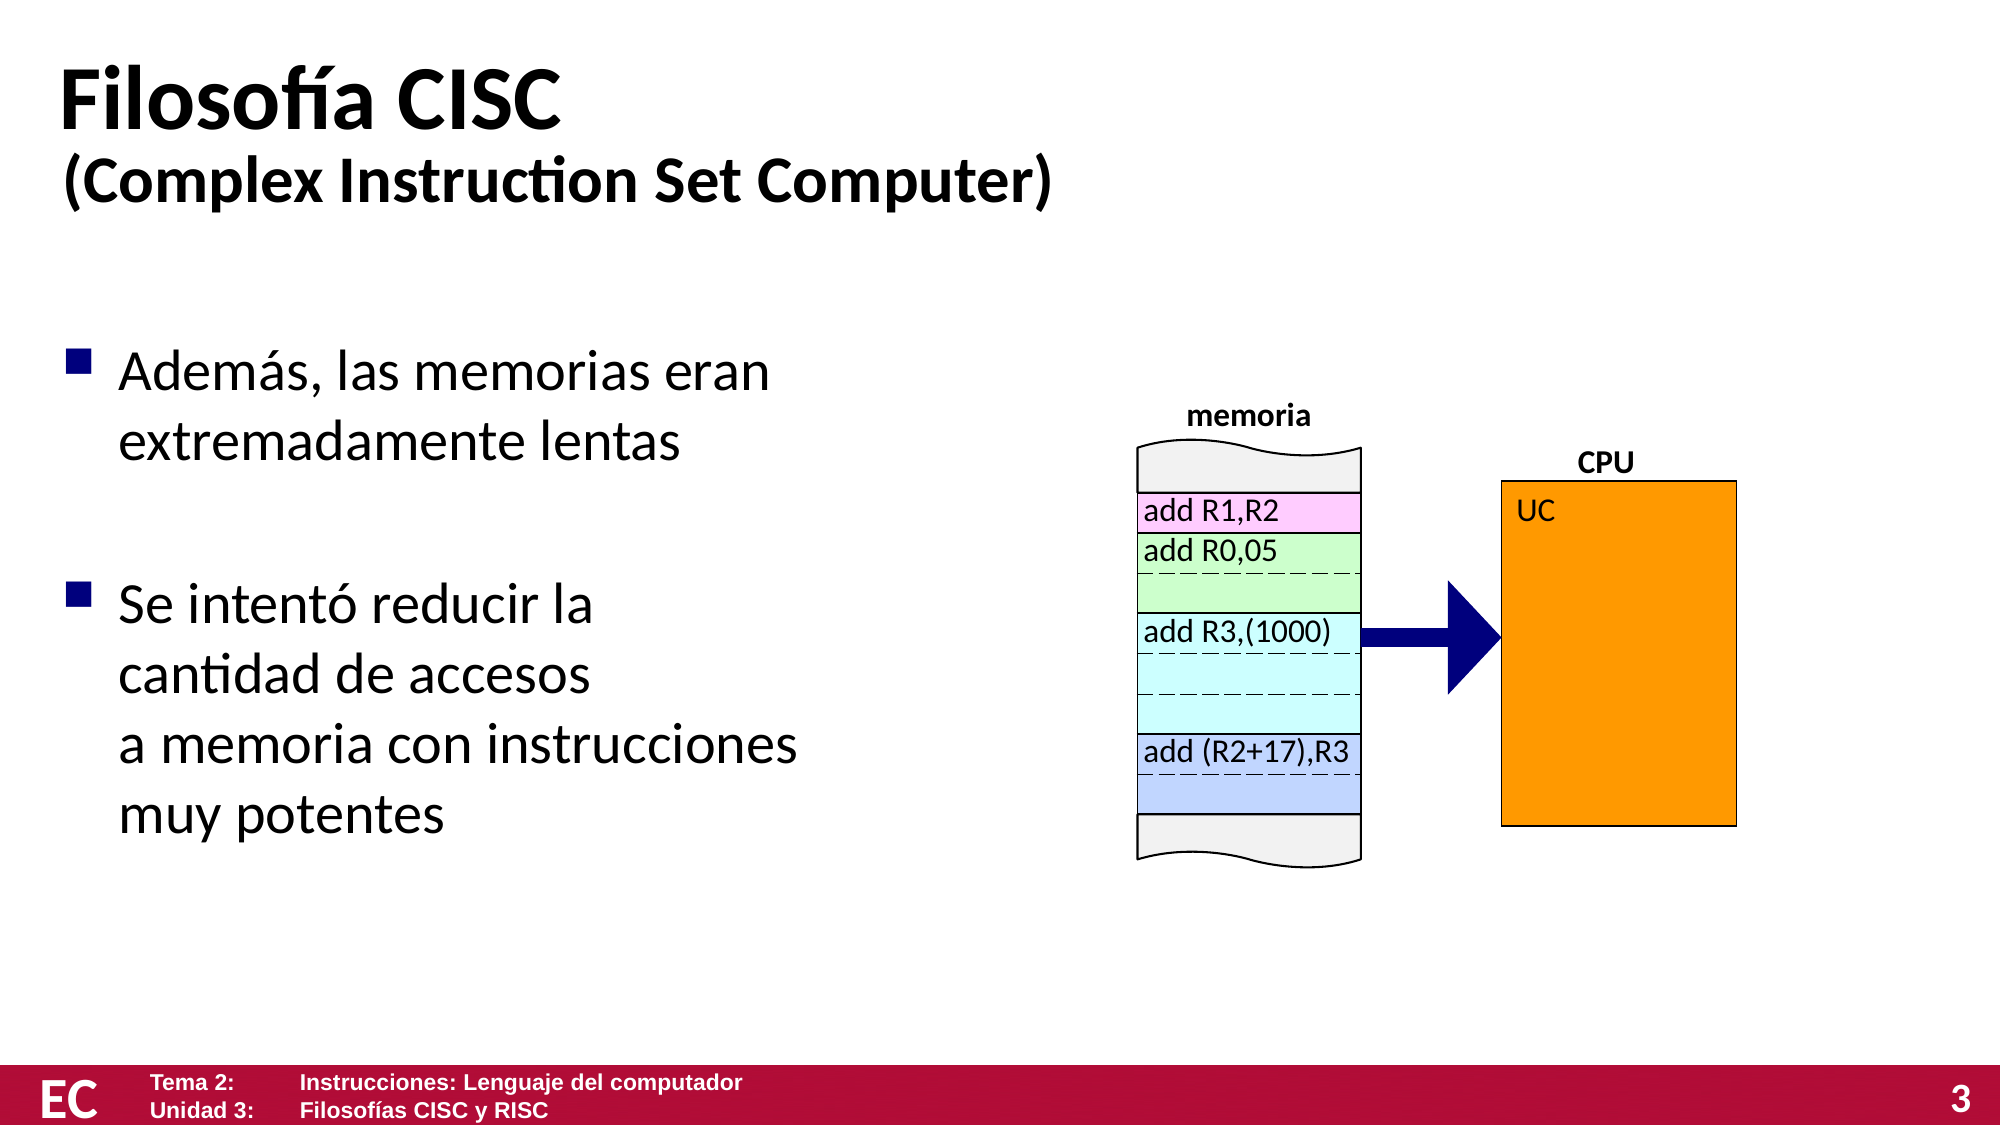

# Filosofía CISC
(Complex Instruction Set Computer)

Además, las memorias eran extremadamente lentas

Se intentó reducir la cantidad de accesos
a memoria con instrucciones muy potentes
memoria

CPU
UC
| add R1,R2 |
| --- |
| add R0,05 |
|  |
| add R3,(1000) |
|  |
|  |
| add (R2+17),R3 |
|  |